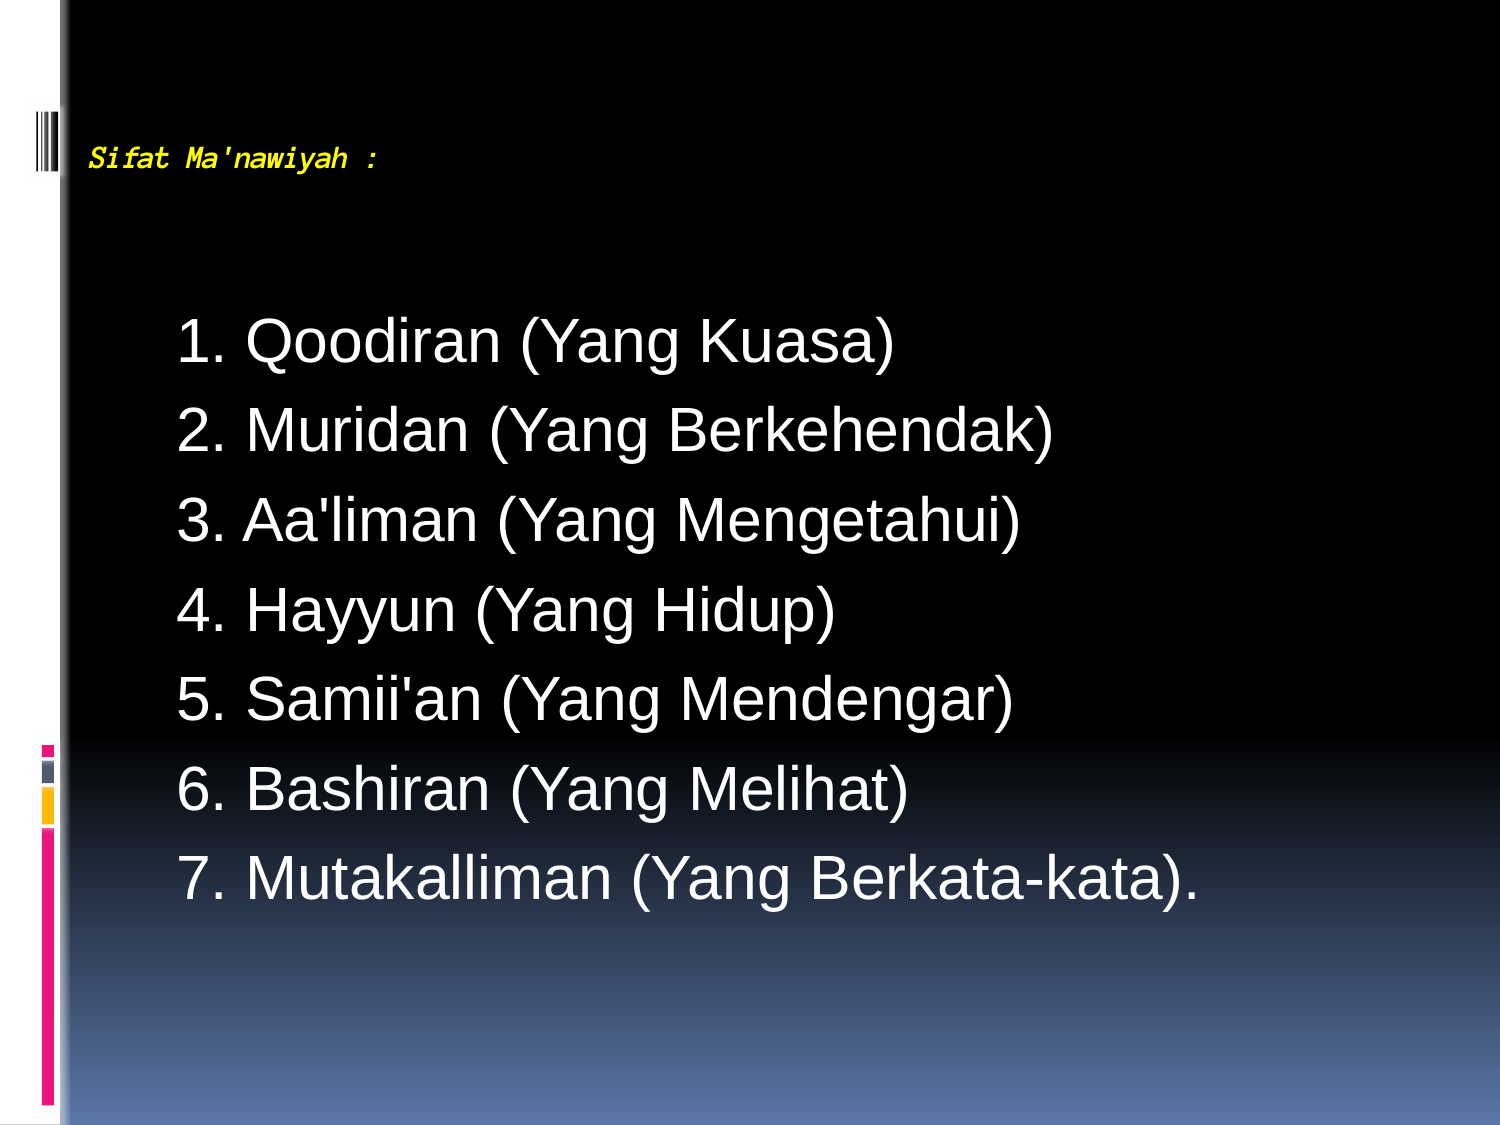

# Sifat Ma'nawiyah :
1. Qoodiran (Yang Kuasa)
2. Muridan (Yang Berkehendak)
3. Aa'liman (Yang Mengetahui)
4. Hayyun (Yang Hidup)
5. Samii'an (Yang Mendengar)
6. Bashiran (Yang Melihat)
7. Mutakalliman (Yang Berkata-kata).